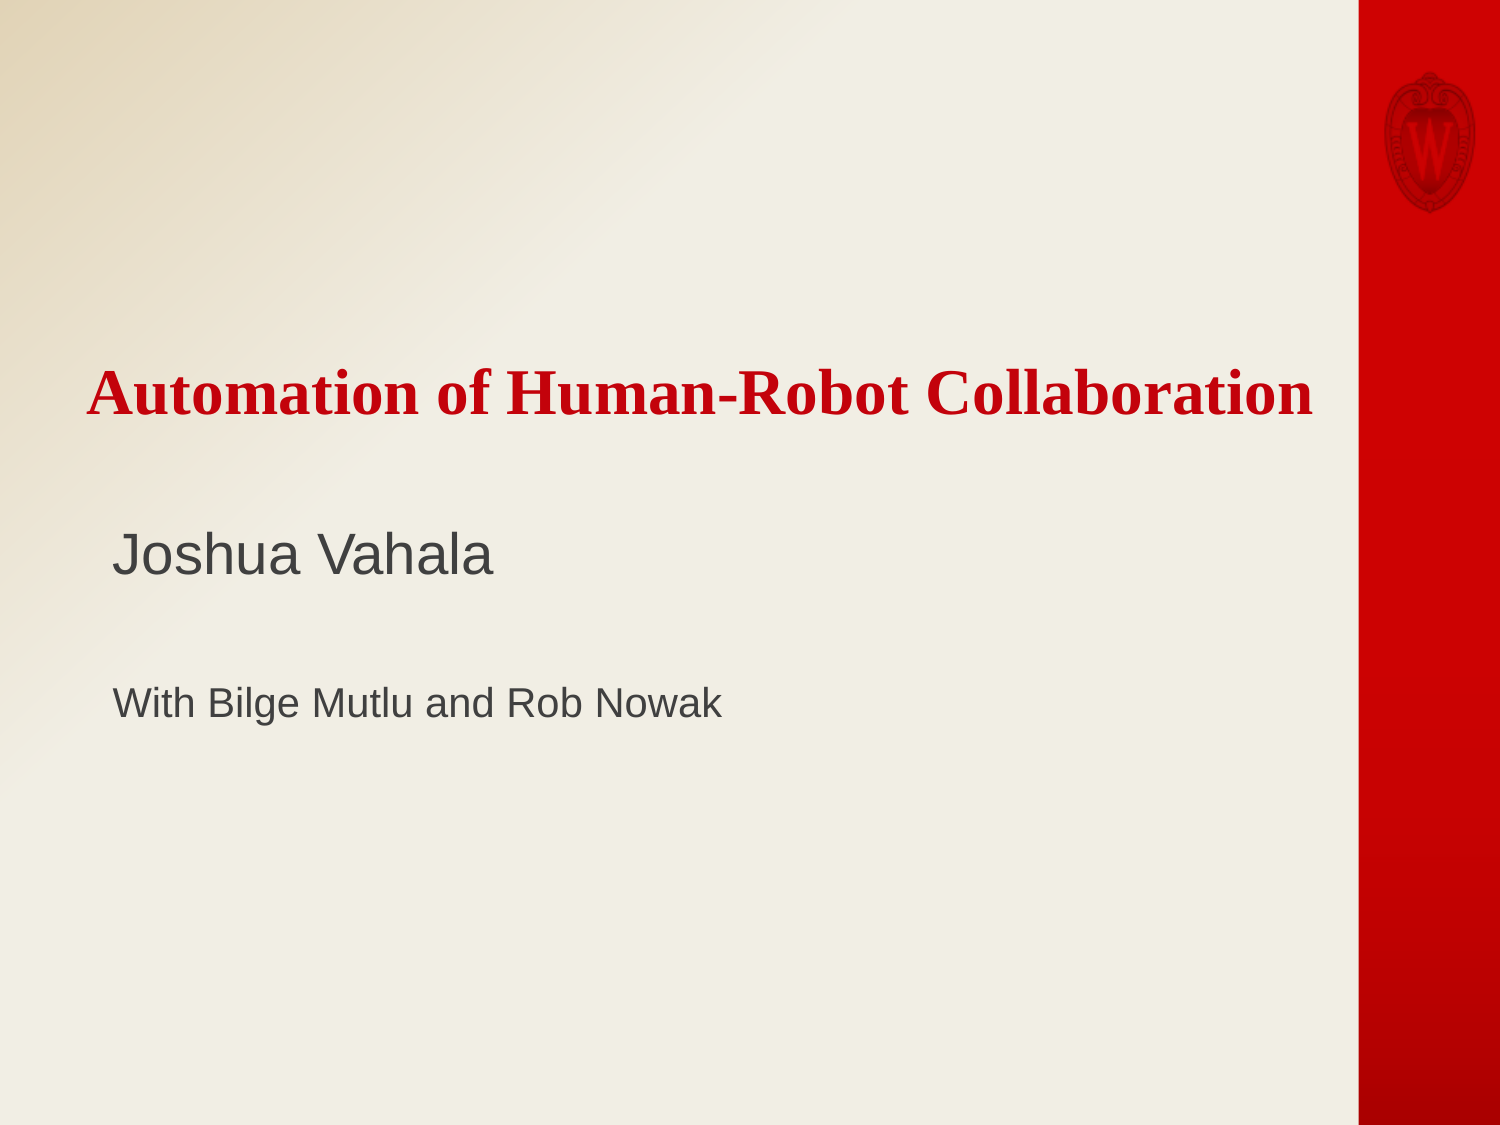

# Automation of Human-Robot Collaboration
Joshua Vahala

With Bilge Mutlu and Rob Nowak